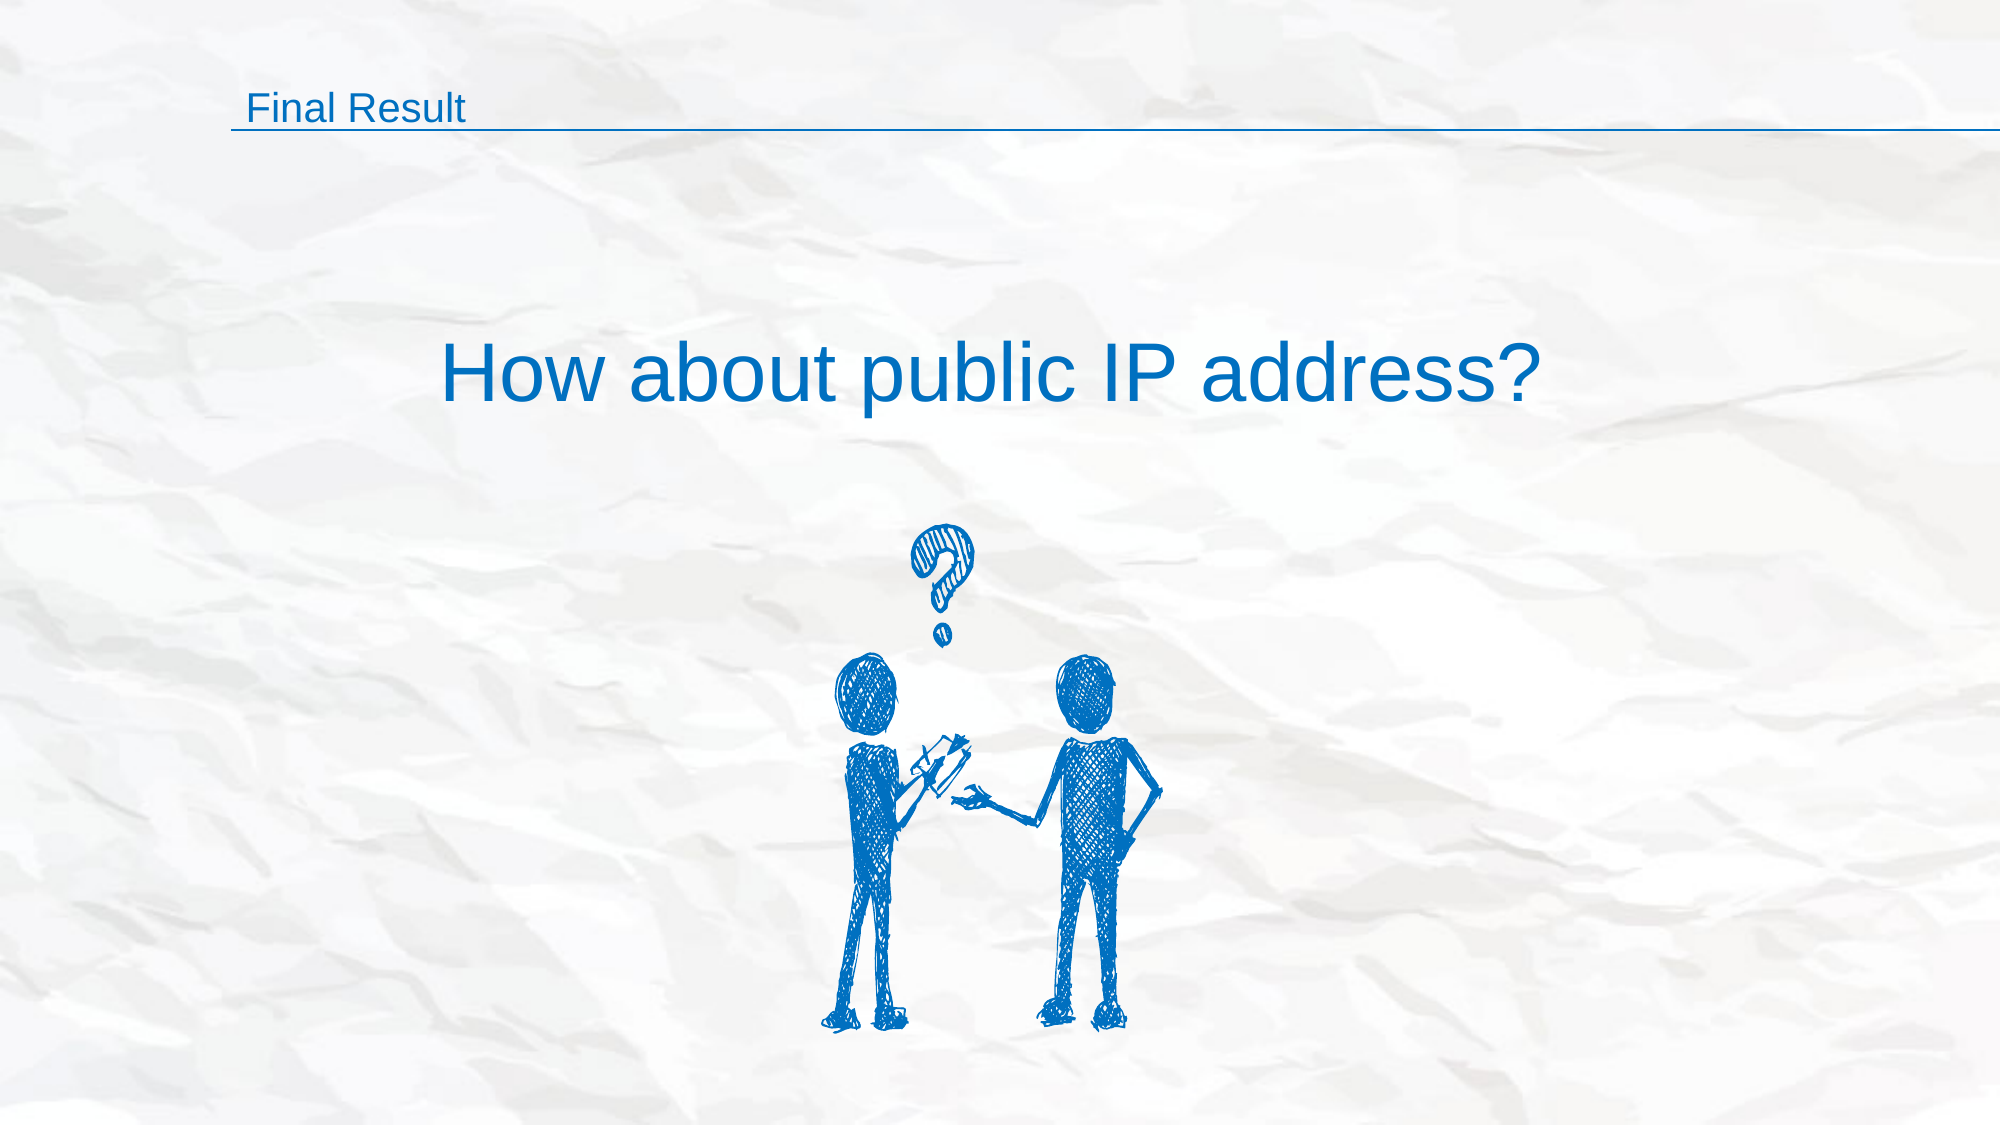

Final Result
How about public IP address?